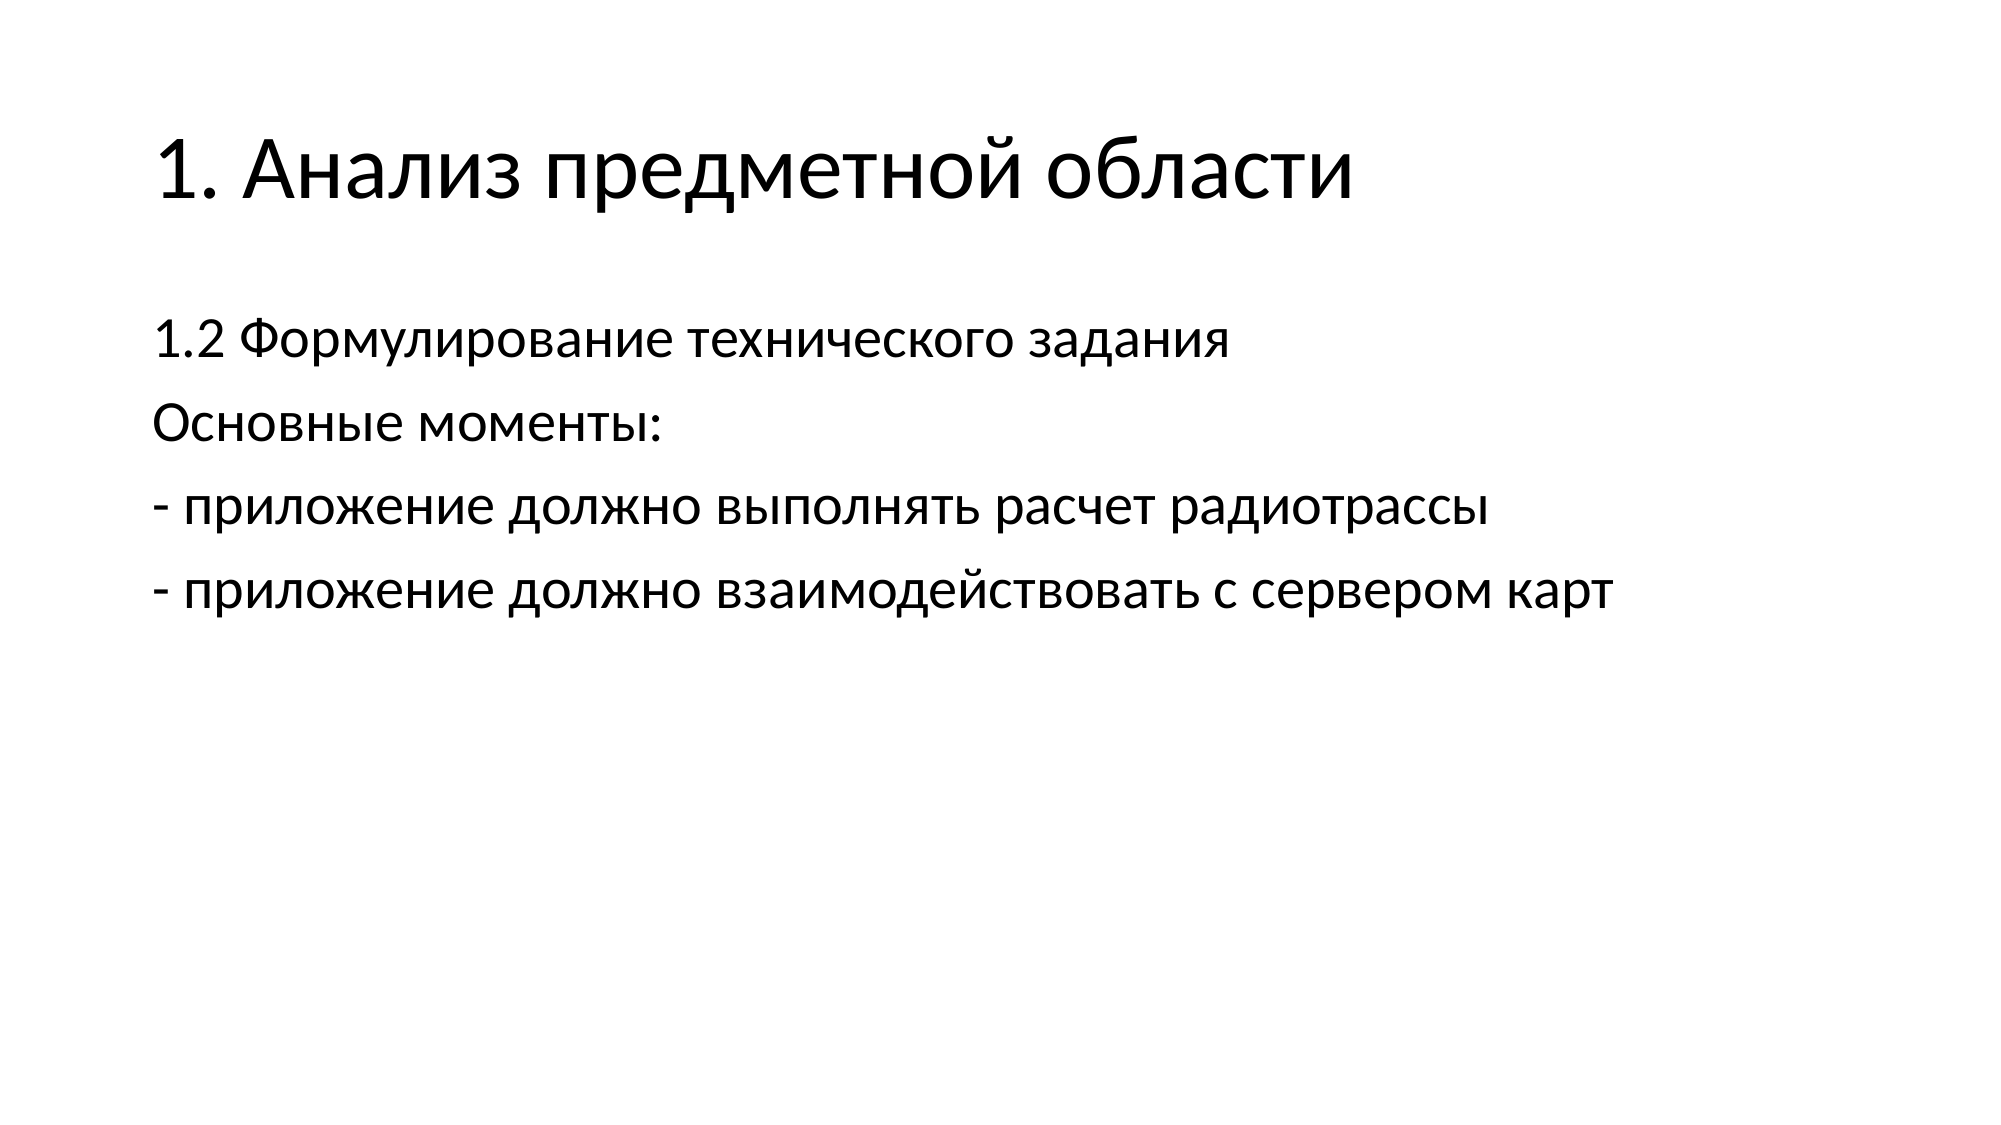

# 1. Анализ предметной области
1.2 Формулирование технического задания
Основные моменты:
- приложение должно выполнять расчет радиотрассы
- приложение должно взаимодействовать с сервером карт